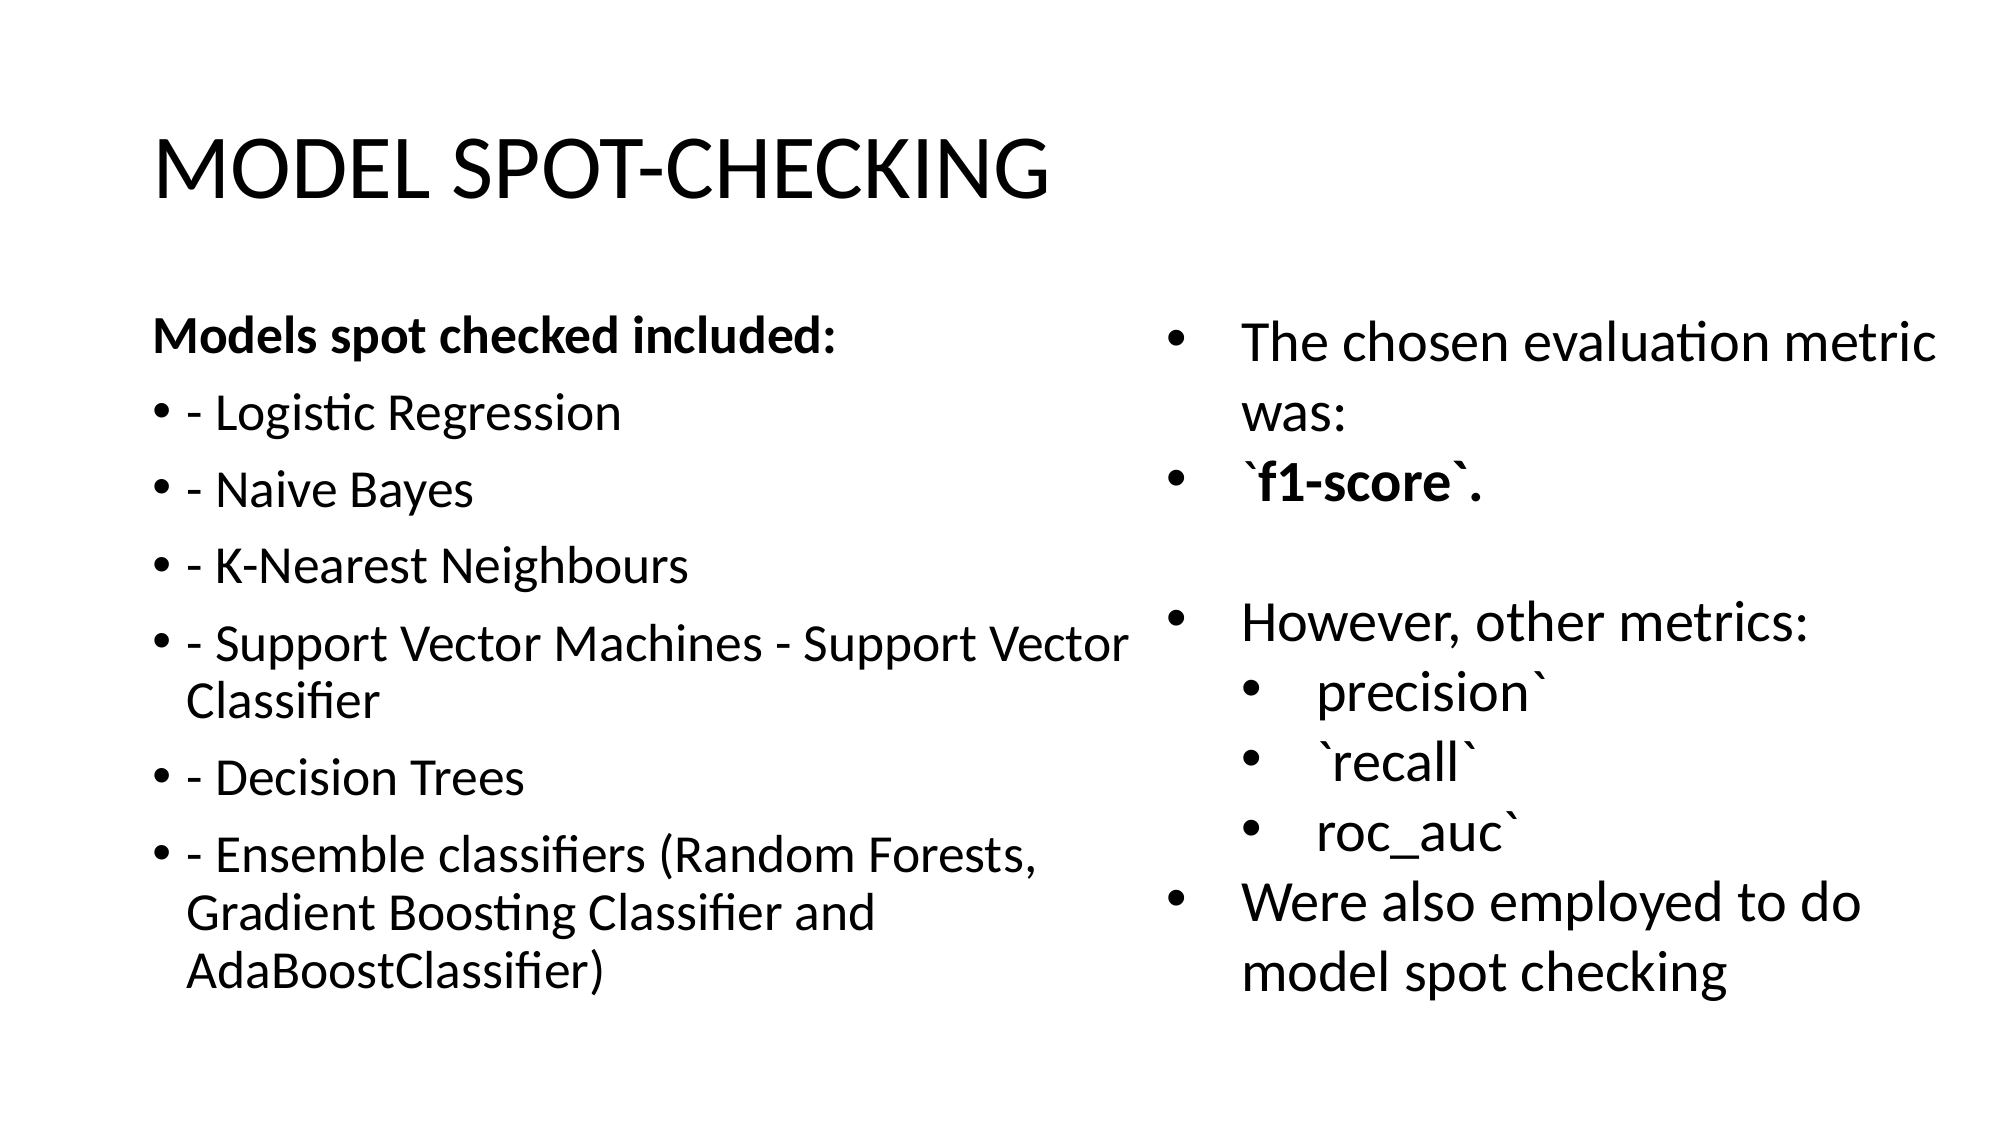

# MODEL SPOT-CHECKING
The chosen evaluation metric was:
`f1-score`.

However, other metrics:
precision`
`recall`
roc_auc`
Were also employed to do model spot checking
Models spot checked included:
- Logistic Regression
- Naive Bayes
- K-Nearest Neighbours
- Support Vector Machines - Support Vector Classifier
- Decision Trees
- Ensemble classifiers (Random Forests, Gradient Boosting Classifier and AdaBoostClassifier)